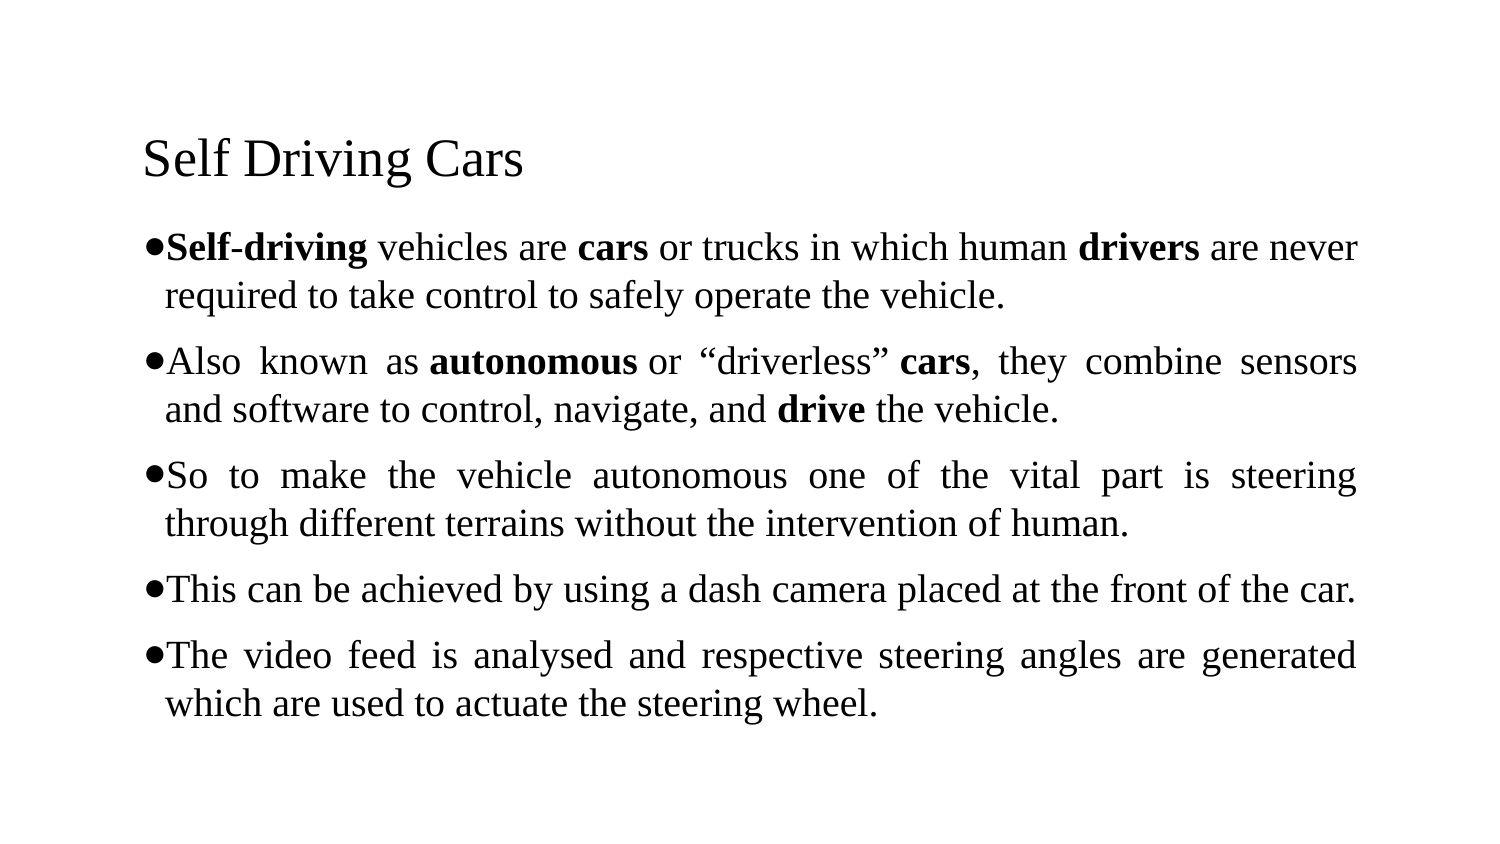

# Self Driving Cars
Self-driving vehicles are cars or trucks in which human drivers are never required to take control to safely operate the vehicle.
Also known as autonomous or “driverless” cars, they combine sensors and software to control, navigate, and drive the vehicle.
So to make the vehicle autonomous one of the vital part is steering through different terrains without the intervention of human.
This can be achieved by using a dash camera placed at the front of the car.
The video feed is analysed and respective steering angles are generated which are used to actuate the steering wheel.